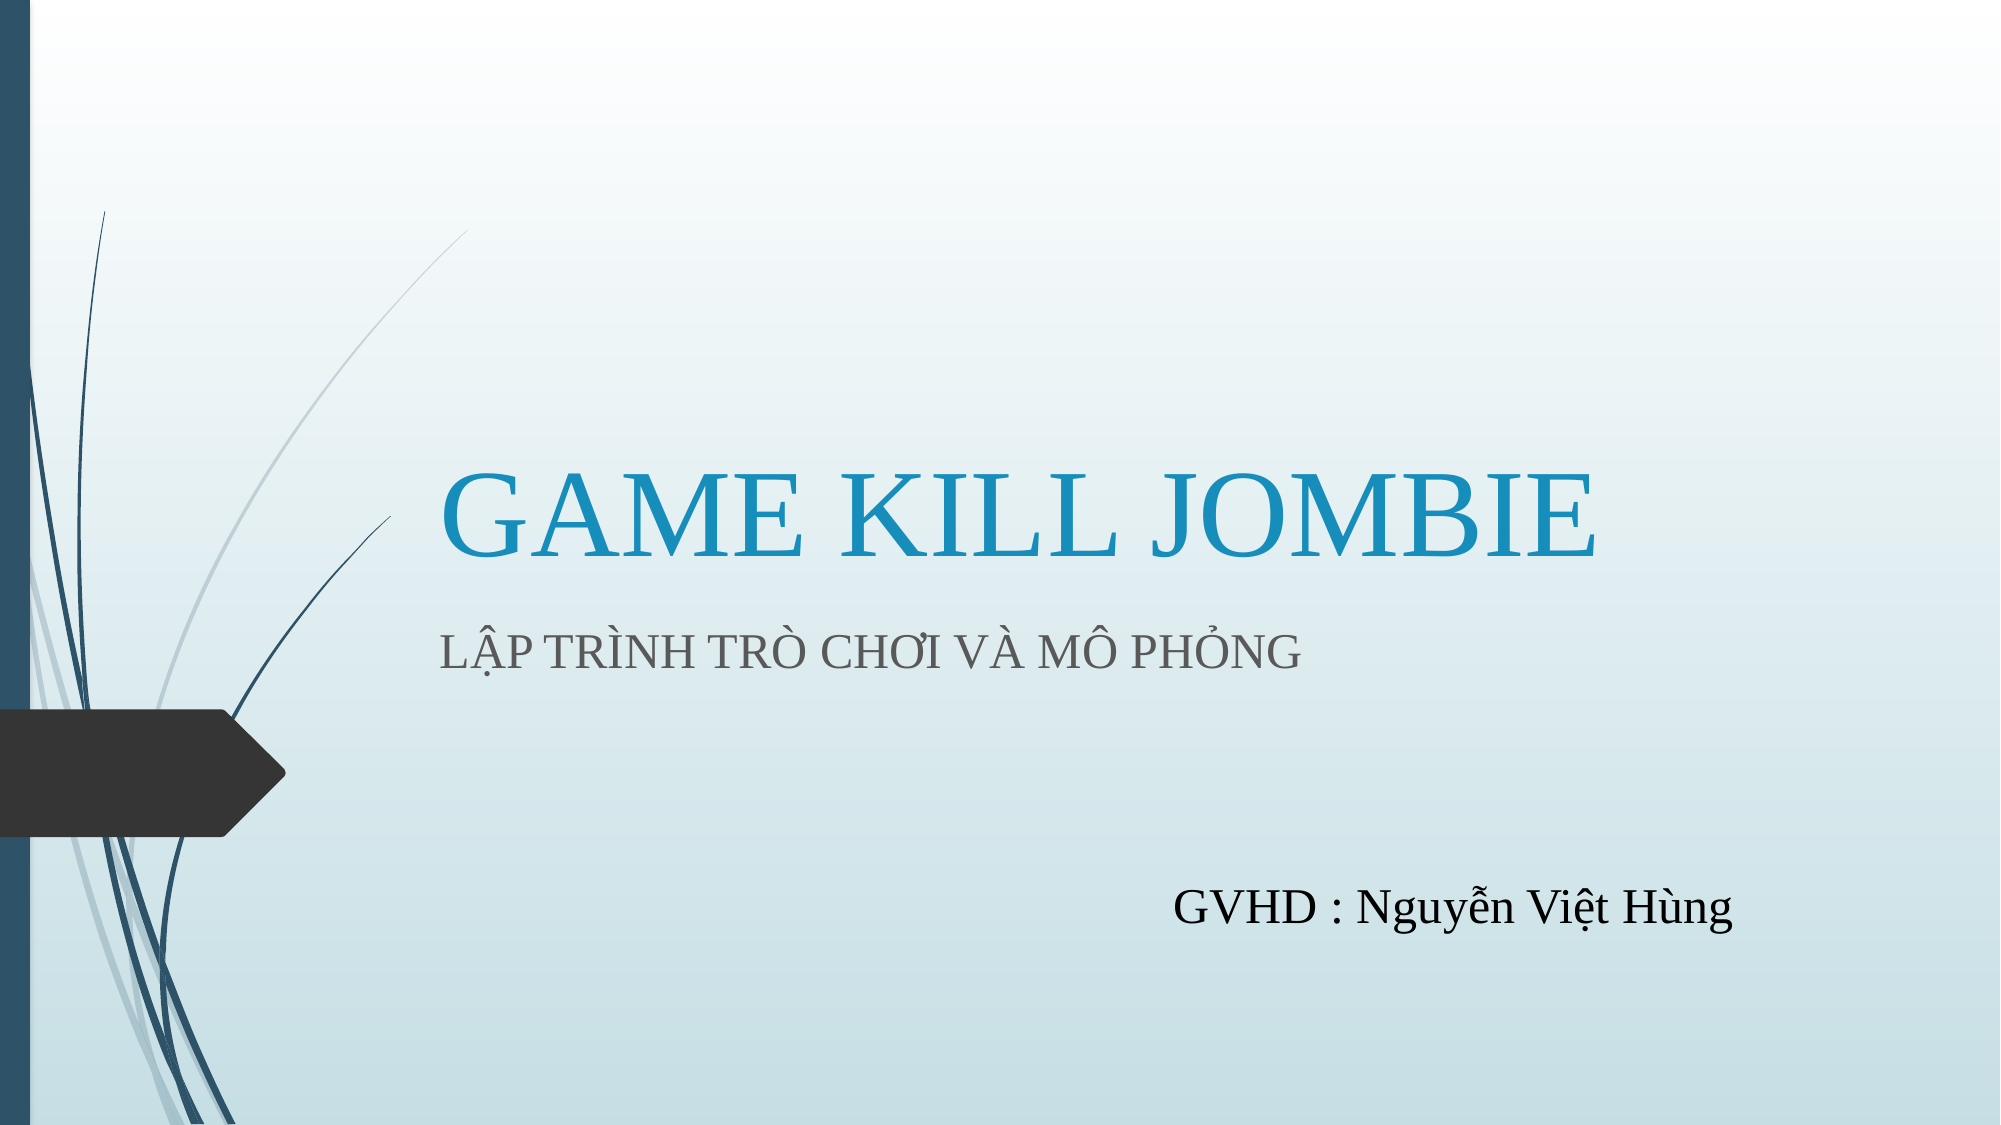

# GAME KILL JOMBIE
LẬP TRÌNH TRÒ CHƠI VÀ MÔ PHỎNG
GVHD : Nguyễn Việt Hùng